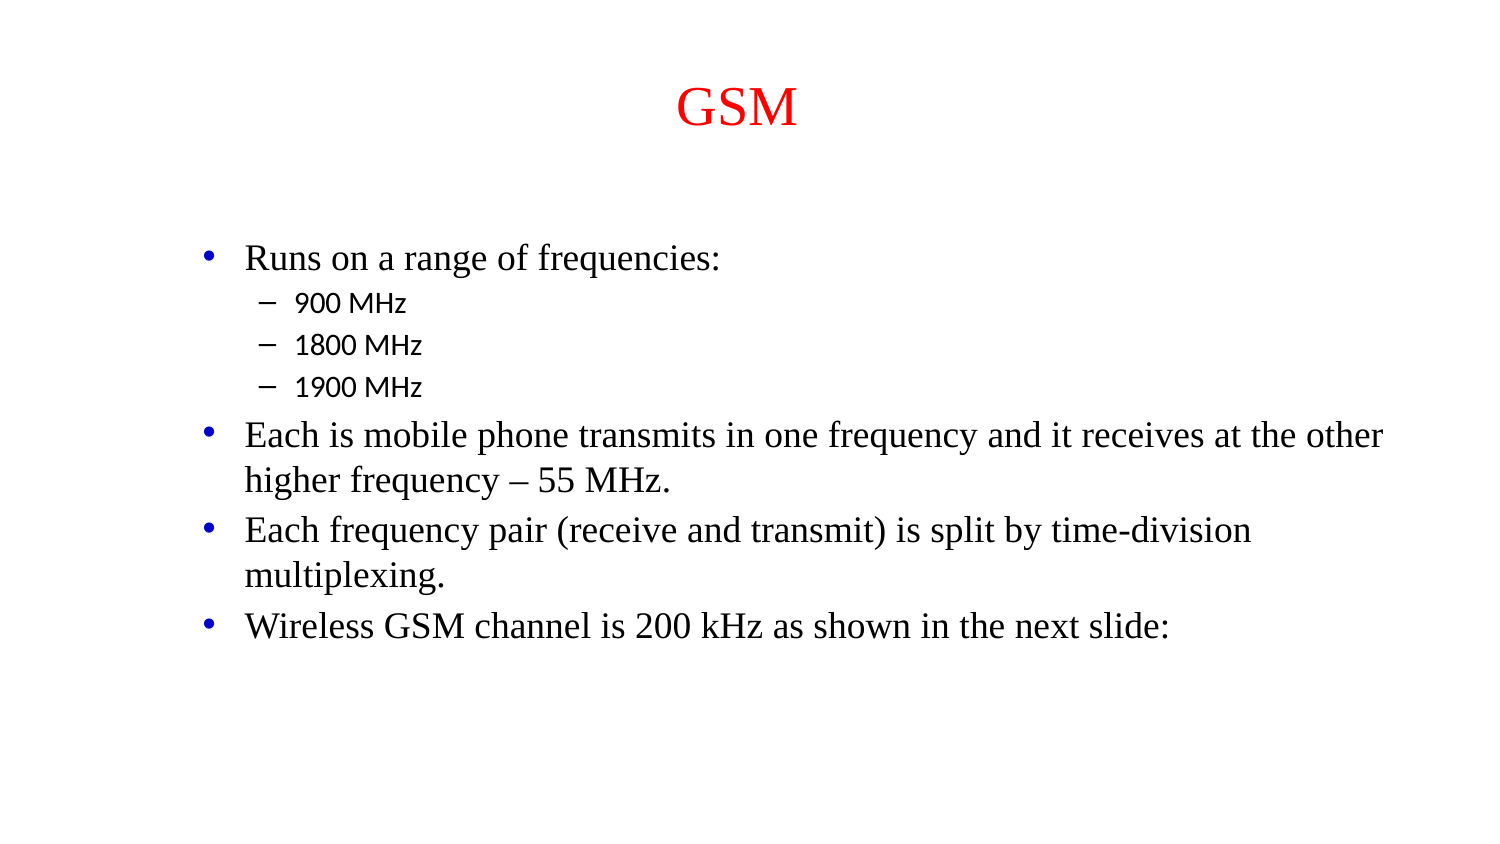

# GSM
Runs on a range of frequencies:
900 MHz
1800 MHz
1900 MHz
Each is mobile phone transmits in one frequency and it receives at the other higher frequency – 55 MHz.
Each frequency pair (receive and transmit) is split by time-division multiplexing.
Wireless GSM channel is 200 kHz as shown in the next slide: